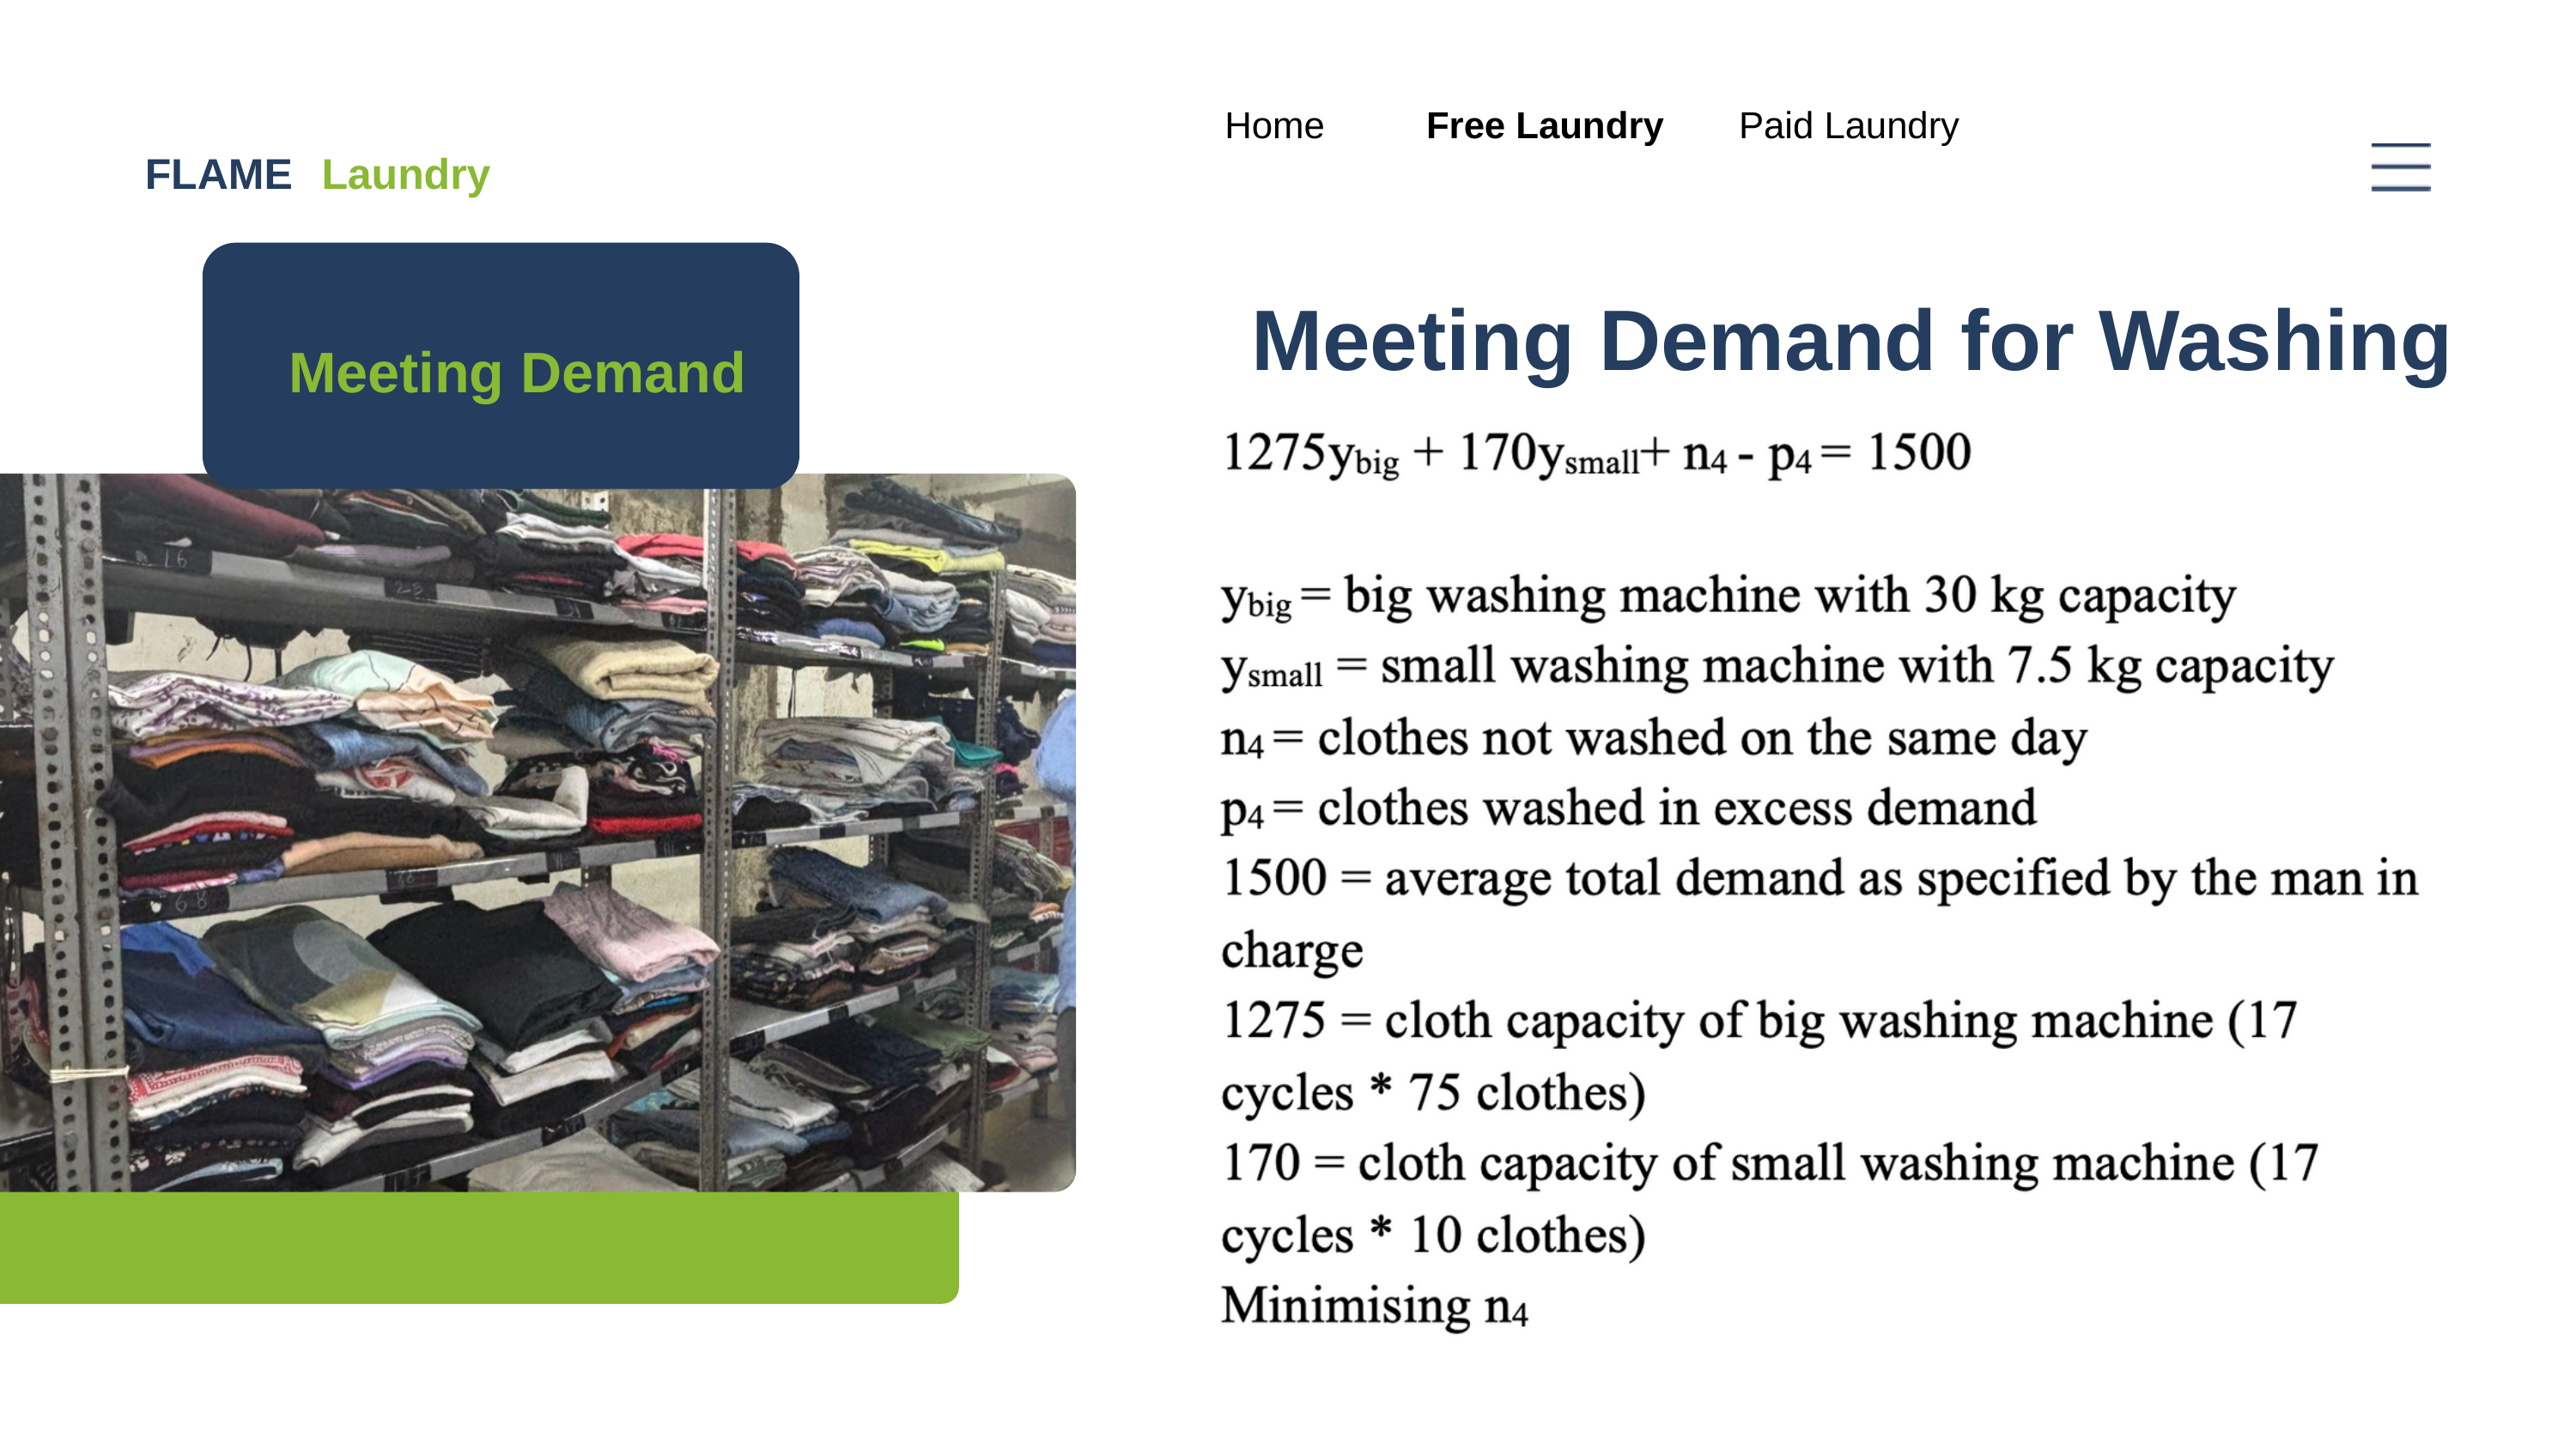

Home
Free Laundry
Paid Laundry
FLAME
Laundry

Meeting Demand for Washing
Meeting Demand